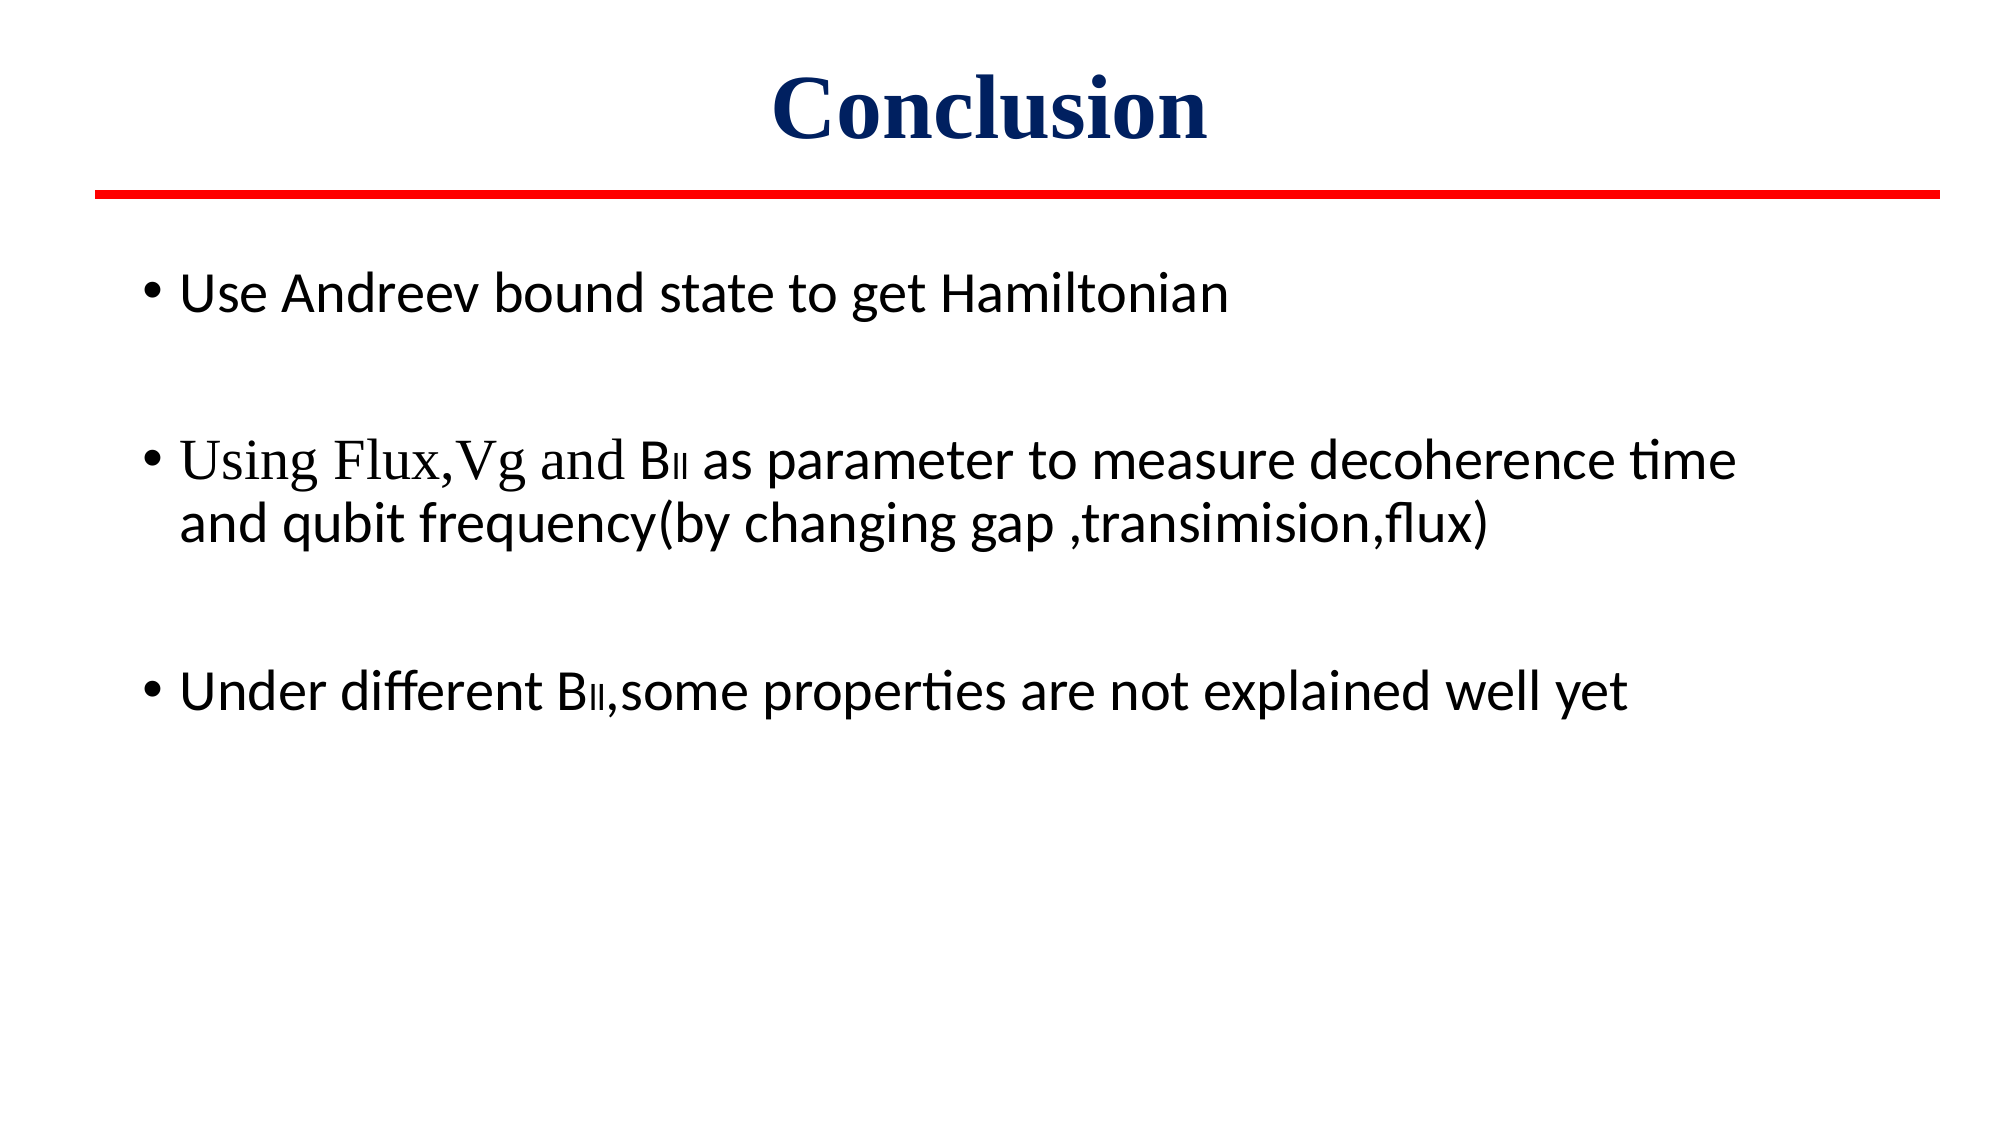

# Conclusion
Use Andreev bound state to get Hamiltonian

Using Flux,Vg and Bll as parameter to measure decoherence time and qubit frequency(by changing gap ,transimision,flux)

Under different Bll,some properties are not explained well yet